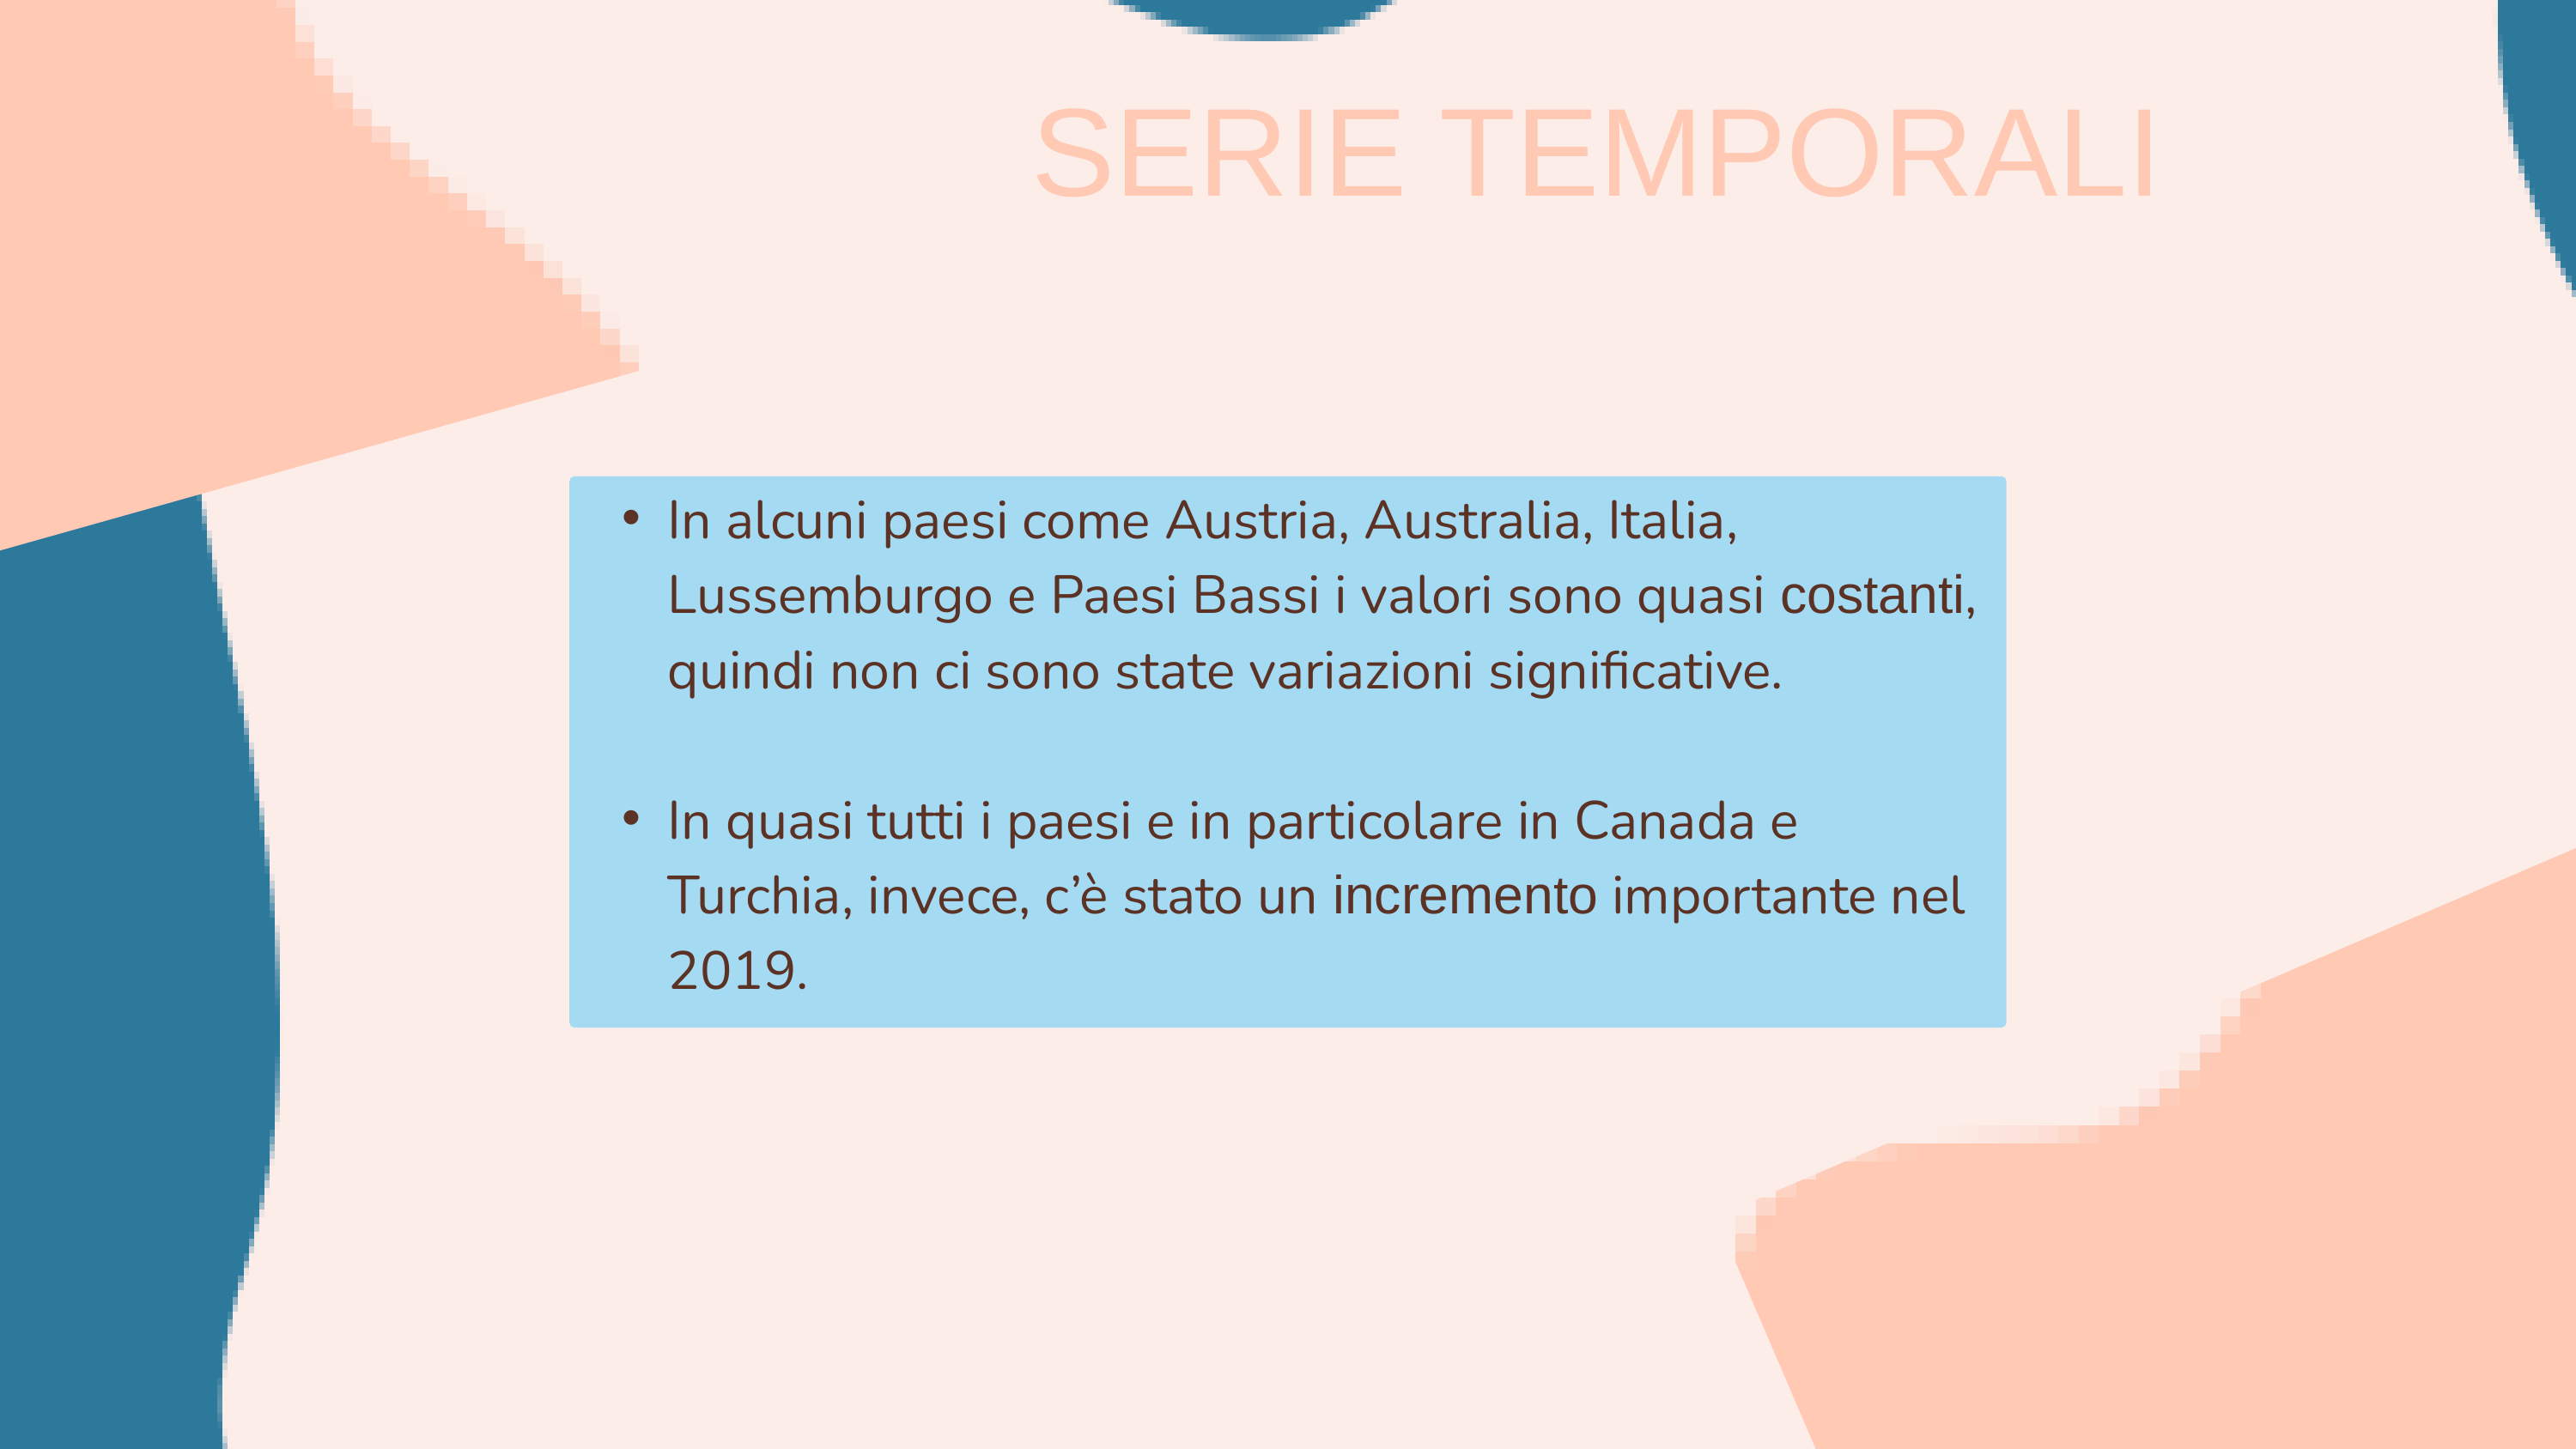

SERIE TEMPORALI

In alcuni paesi come Austria, Australia, Italia, Lussemburgo e Paesi Bassi i valori sono quasi costanti, quindi non ci sono state variazioni significative.

In quasi tutti i paesi e in particolare in Canada e Turchia, invece, c’è stato un incremento importante nel 2019.